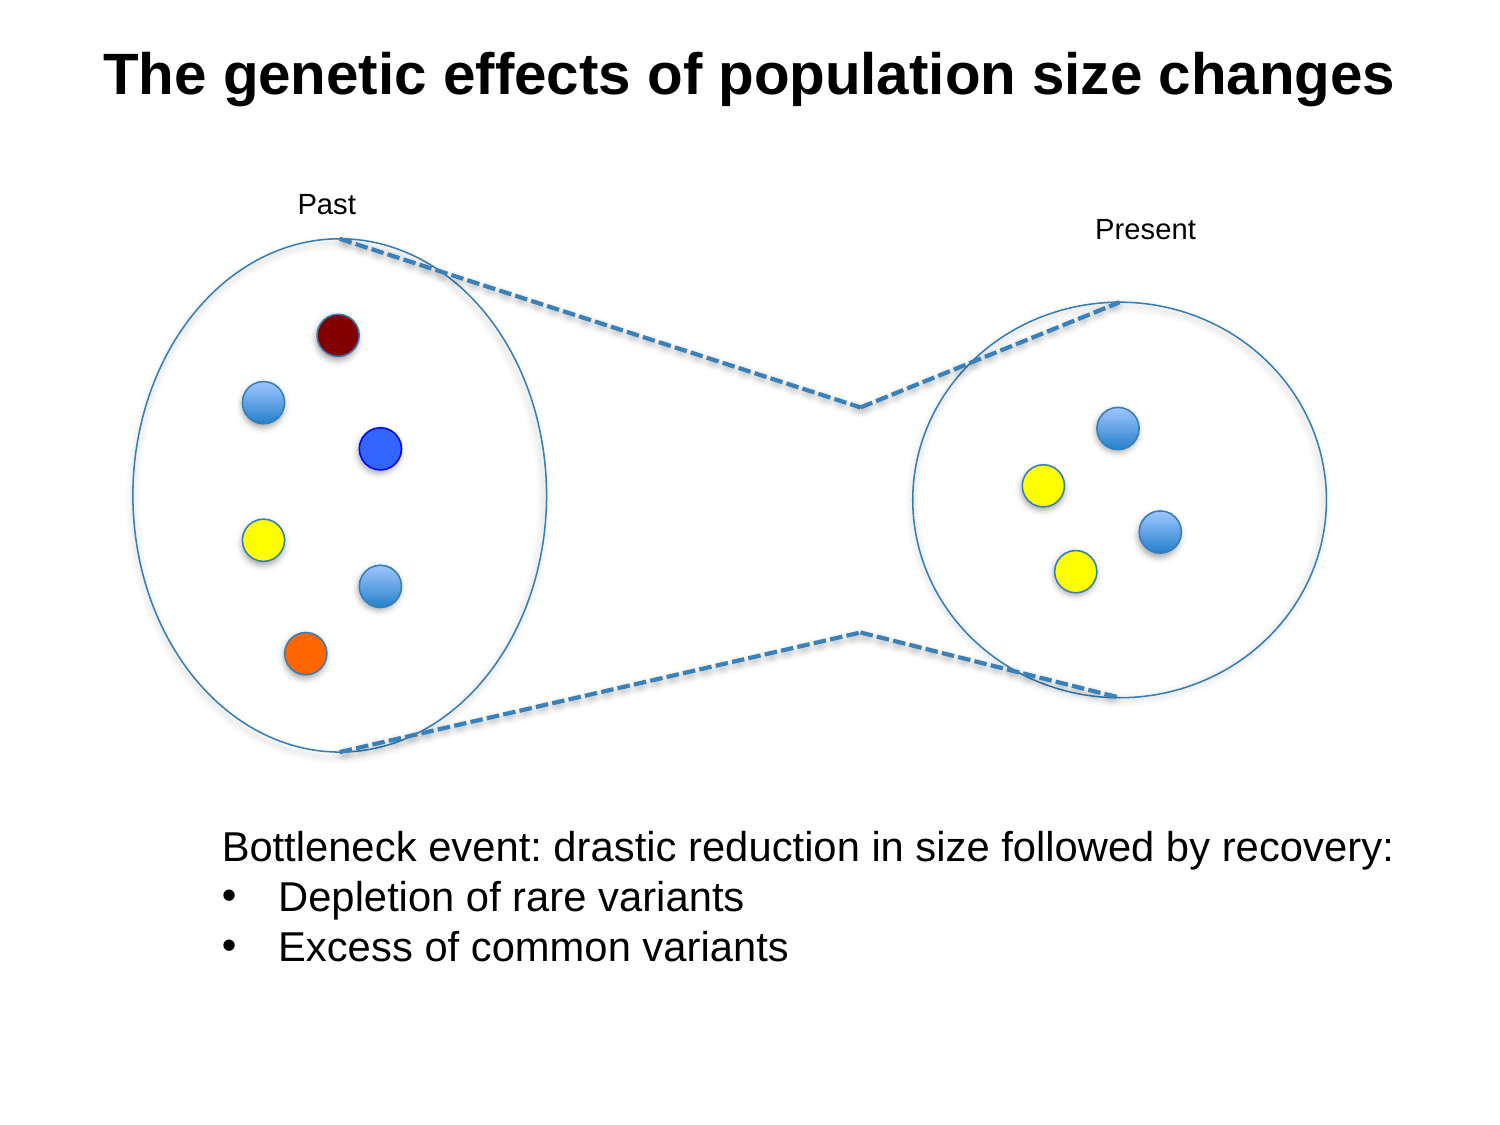

# The genetic effects of population size changes
Past
Present

Bottleneck event: drastic reduction in size followed by recovery:
Depletion of rare variants
Excess of common variants